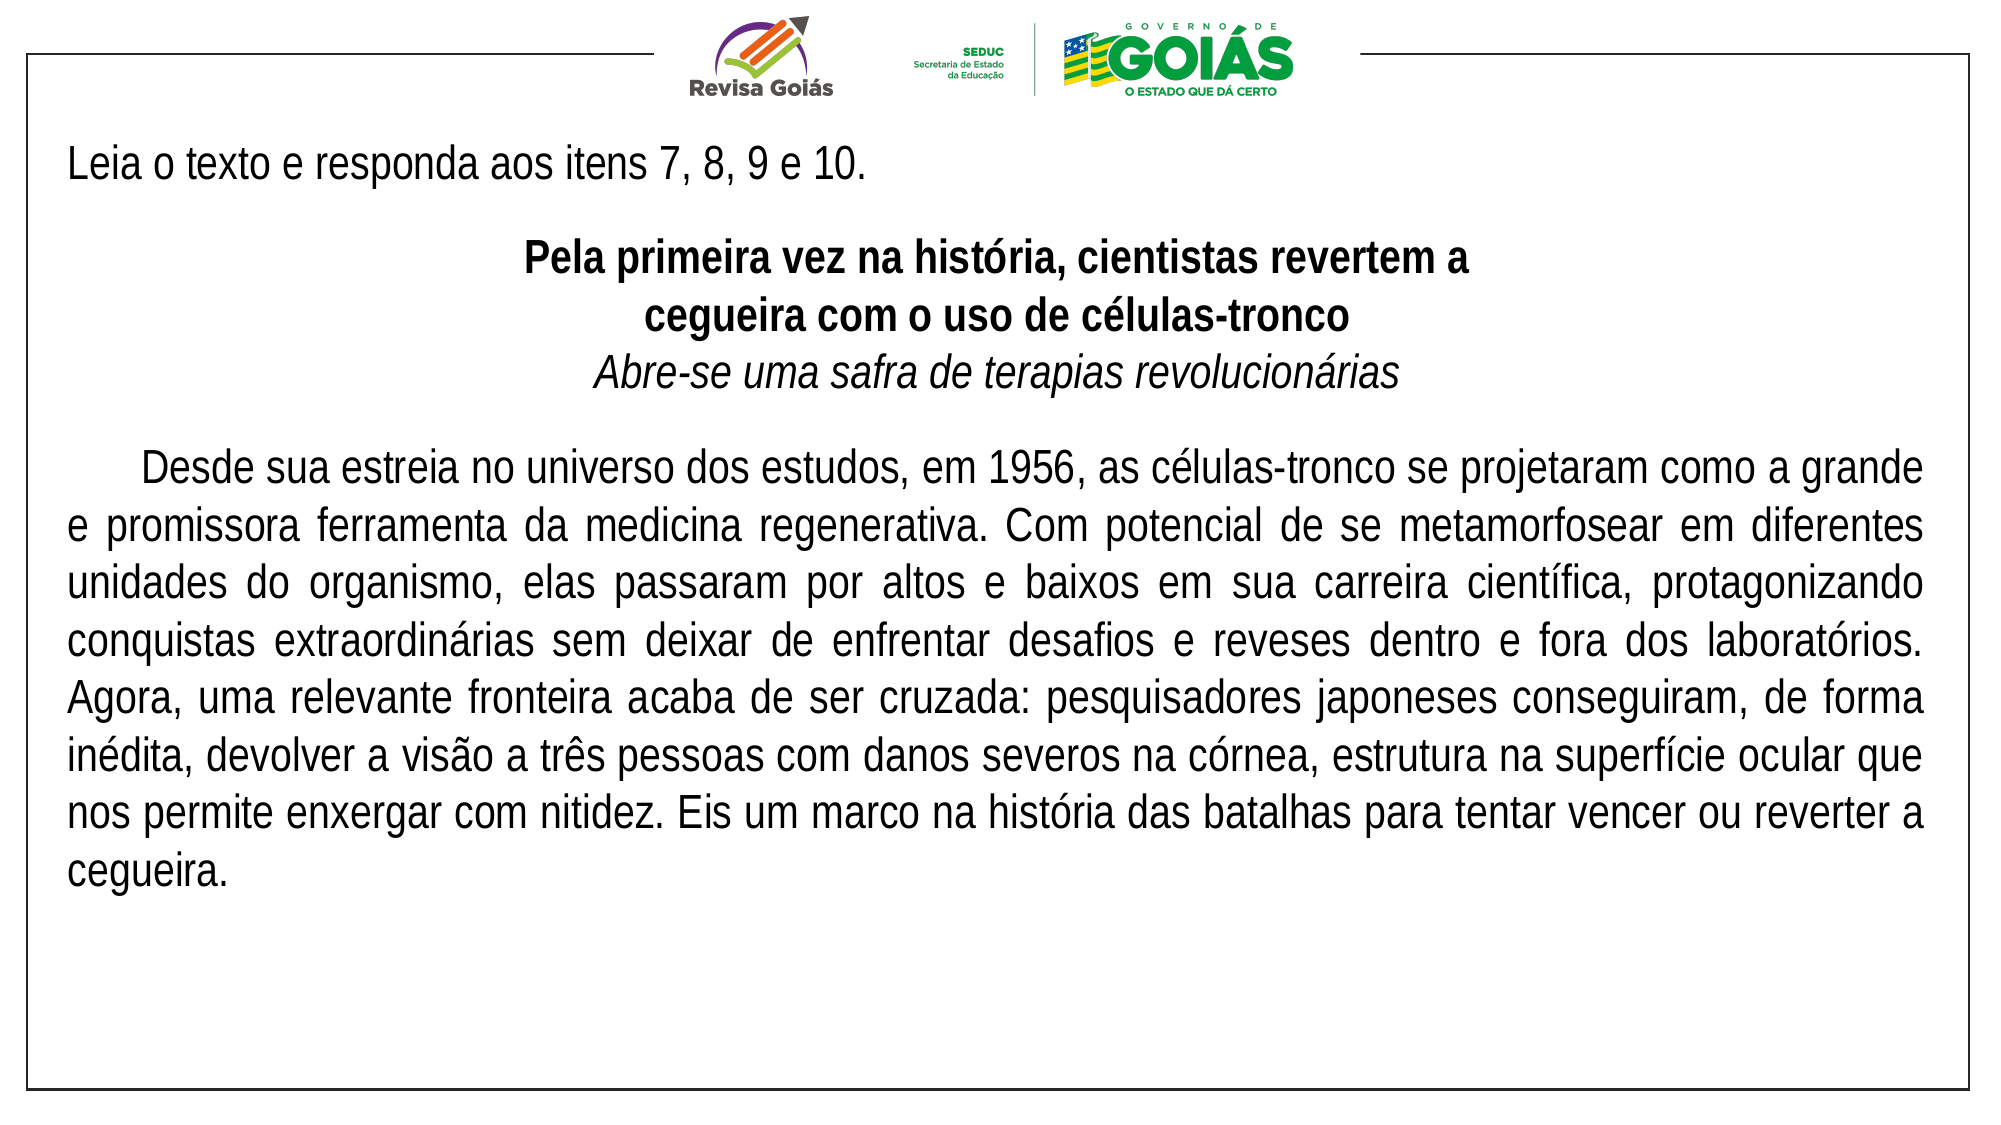

Leia o texto e responda aos itens 7, 8, 9 e 10.

Pela primeira vez na história, cientistas revertem a
cegueira com o uso de células-tronco
Abre-se uma safra de terapias revolucionárias

Desde sua estreia no universo dos estudos, em 1956, as células-tronco se projetaram como a grande e promissora ferramenta da medicina regenerativa. Com potencial de se metamorfosear em diferentes unidades do organismo, elas passaram por altos e baixos em sua carreira científica, protagonizando conquistas extraordinárias sem deixar de enfrentar desafios e reveses dentro e fora dos laboratórios. Agora, uma relevante fronteira acaba de ser cruzada: pesquisadores japoneses conseguiram, de forma inédita, devolver a visão a três pessoas com danos severos na córnea, estrutura na superfície ocular que nos permite enxergar com nitidez. Eis um marco na história das batalhas para tentar vencer ou reverter a cegueira.